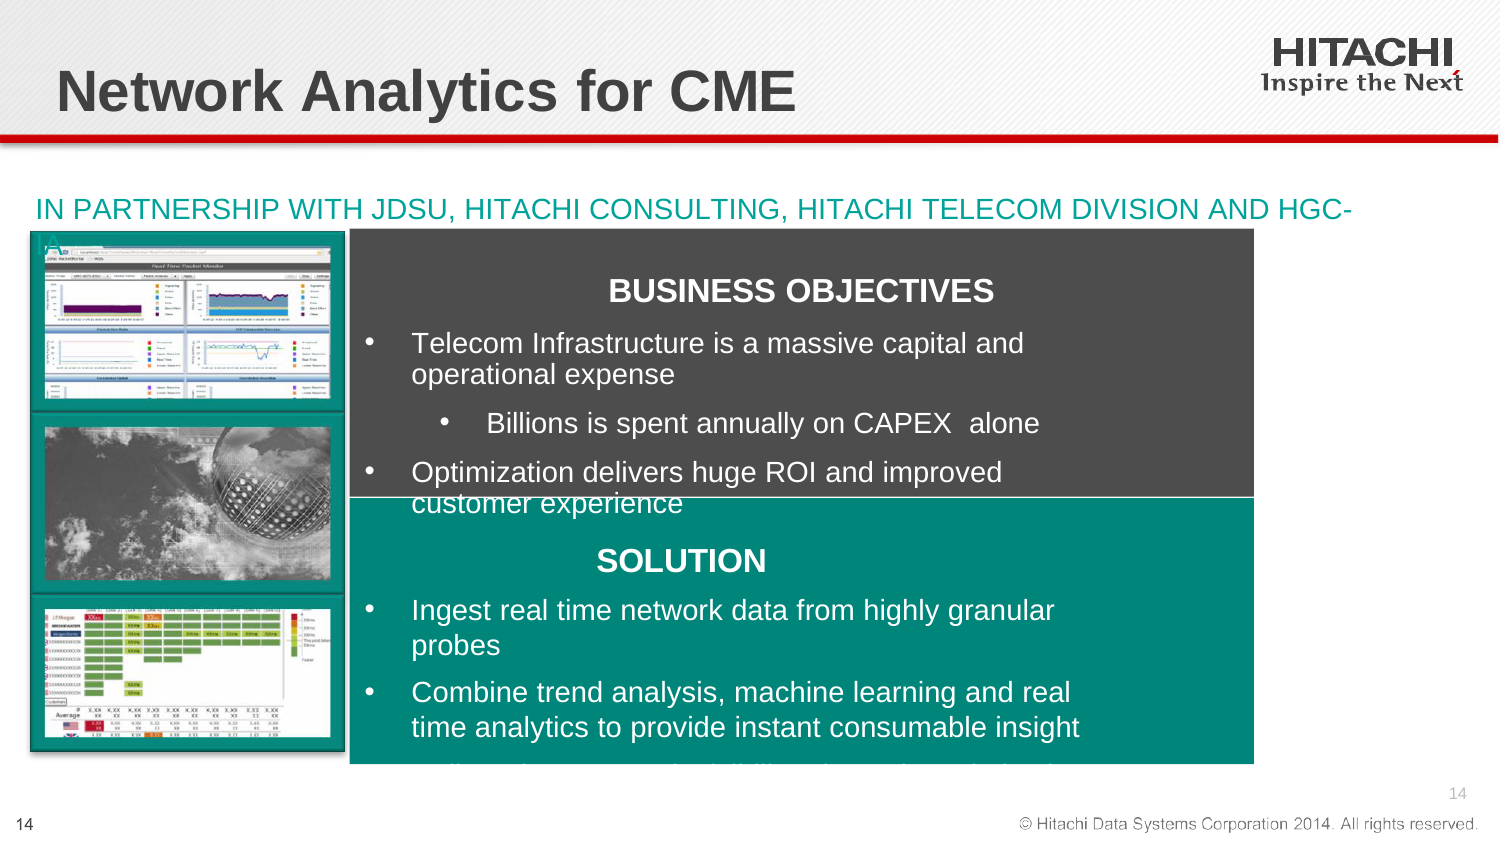

# Network Analytics for CME

IN PARTNERSHIP WITH JDSU, HITACHI CONSULTING, HITACHI TELECOM DIVISION AND HGC-IA
BUSINESS OBJECTIVES
Telecom Infrastructure is a massive capital and operational expense
Billions is spent annually on CAPEX  alone
Optimization delivers huge ROI and improved customer experience
SOLUTION
Ingest real time network data from highly granular probes
Combine trend analysis, machine learning and real time analytics to provide instant consumable insight
Deliver deep network visibility, dynamic optimization and proactive intervention

14